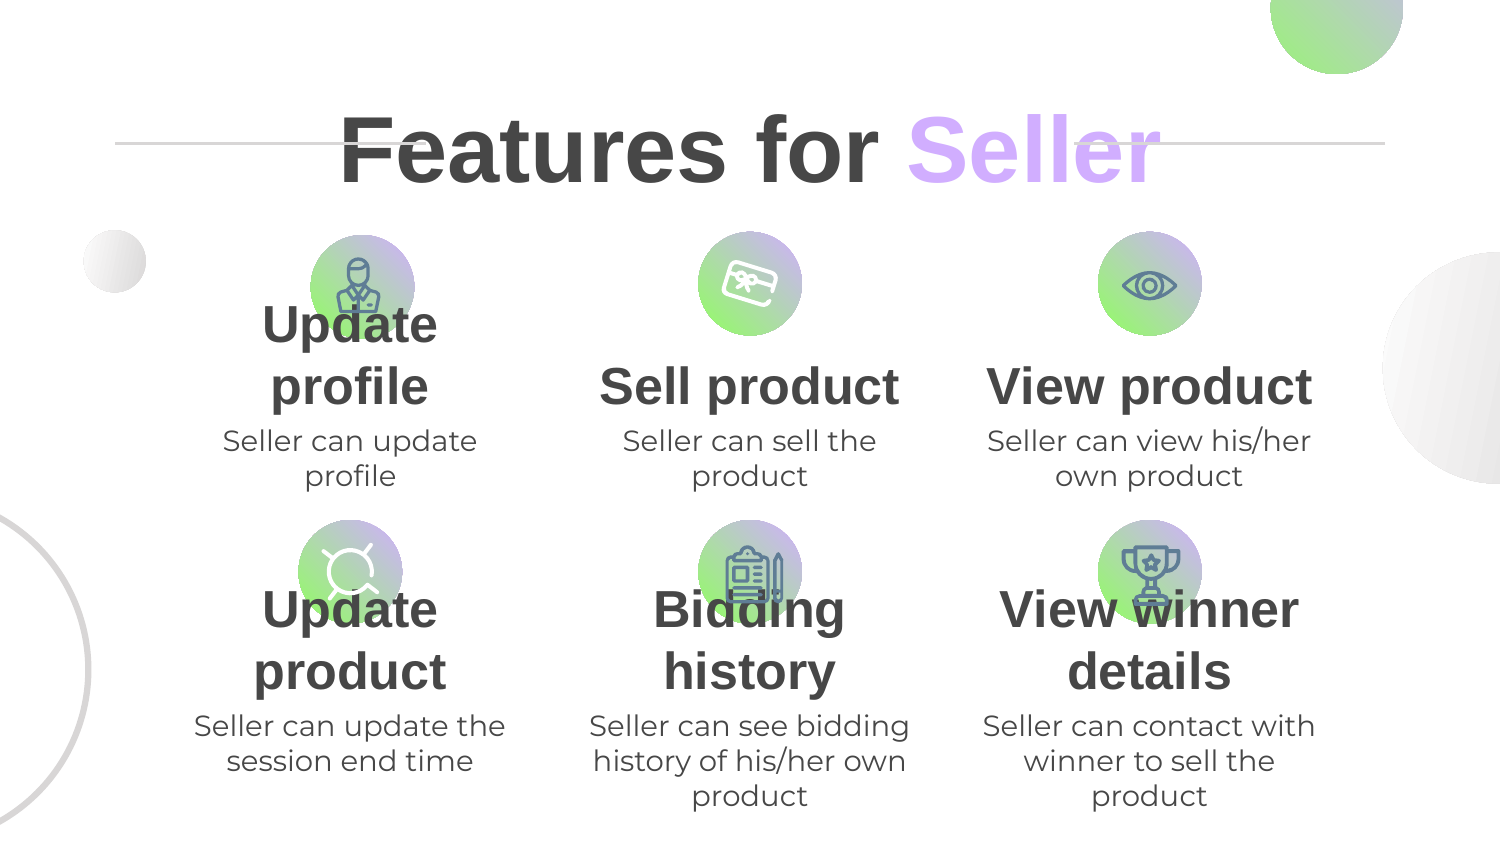

Features for Seller

# Update profile
Sell product
View product
Seller can update profile
Seller can sell the product
Seller can view his/her own product

Update product
Bidding history
View winner details
Seller can update the session end time
Seller can see bidding history of his/her own product
Seller can contact with winner to sell the product